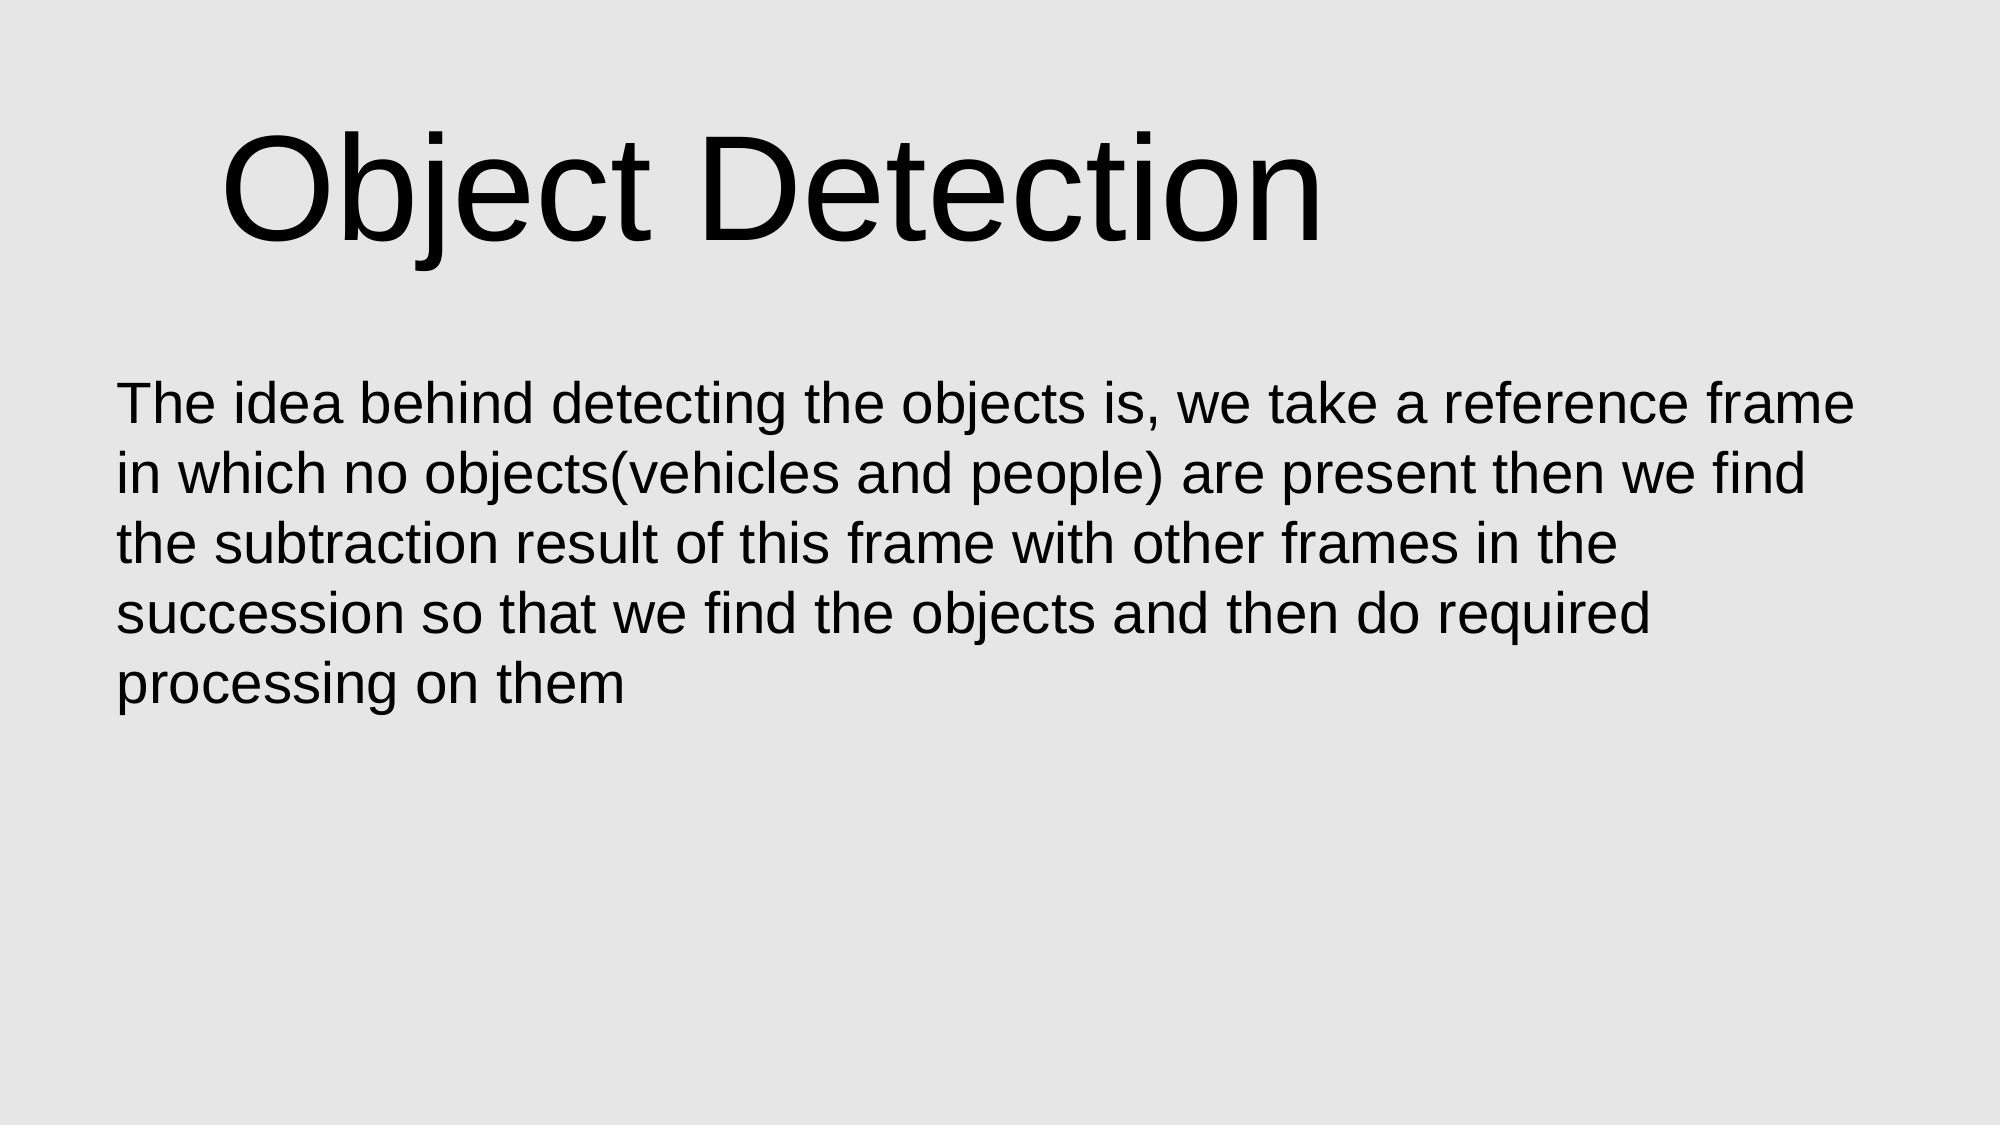

Object Detection
The idea behind detecting the objects is, we take a reference frame in which no objects(vehicles and people) are present then we find the subtraction result of this frame with other frames in the succession so that we find the objects and then do required processing on them